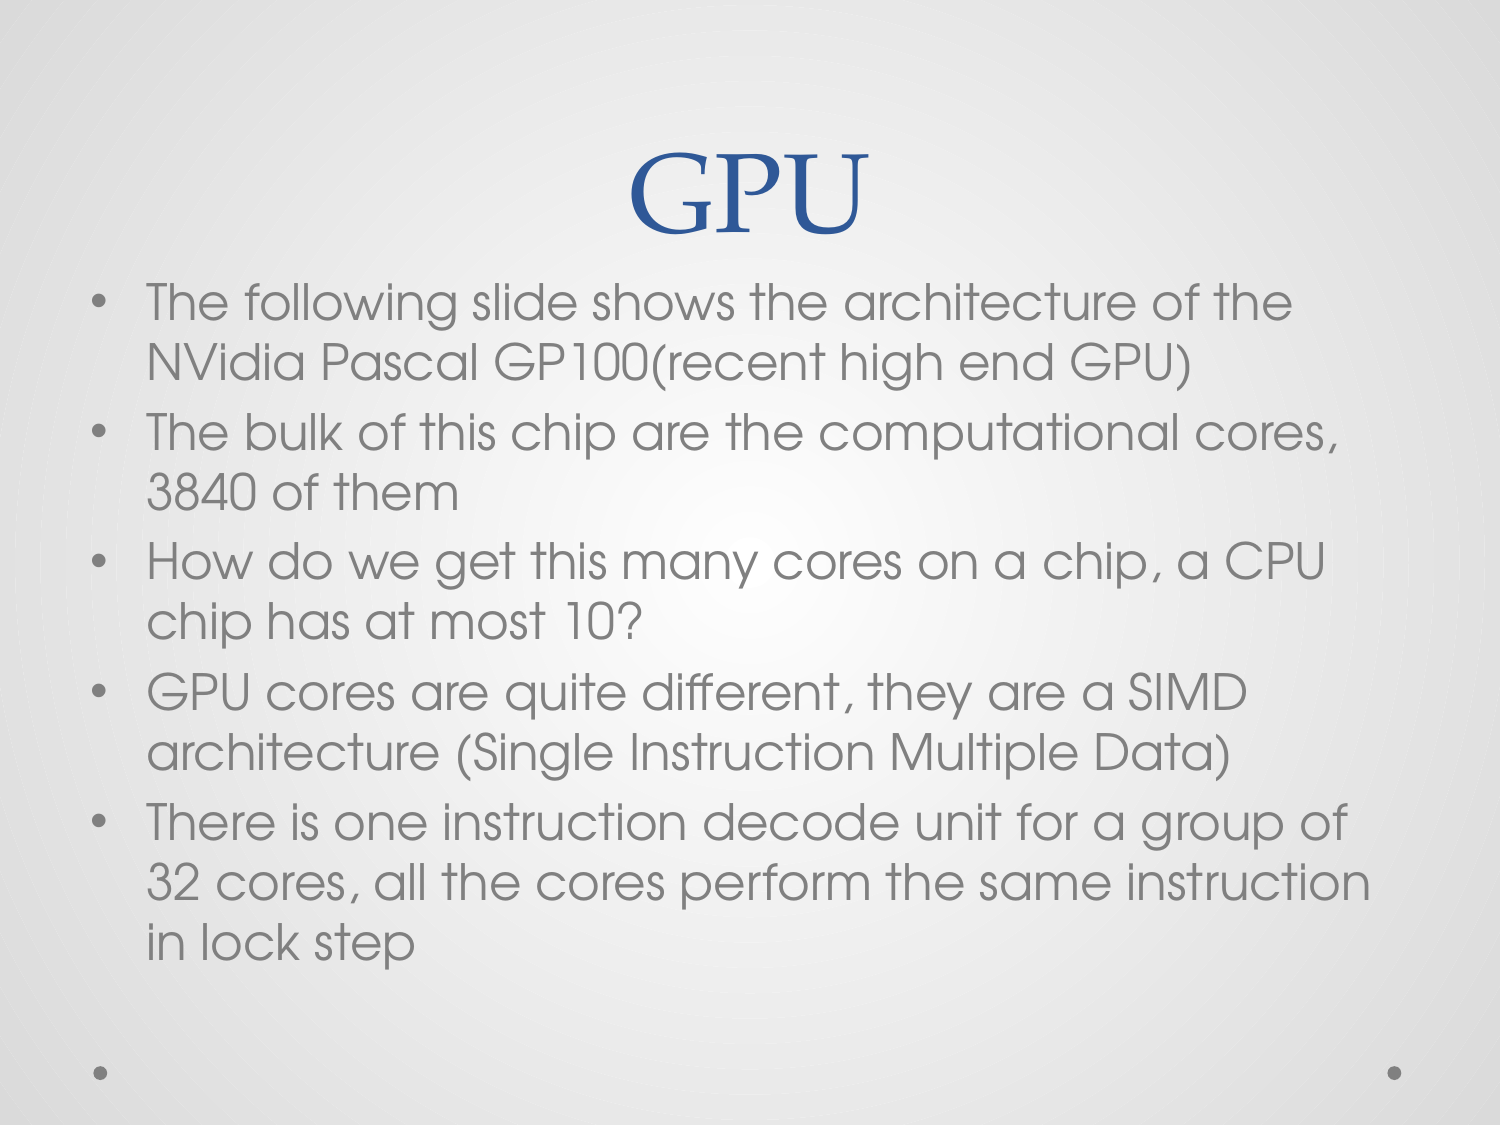

# GPU
The following slide shows the architecture of the NVidia Pascal GP100(recent high end GPU)
The bulk of this chip are the computational cores, 3840 of them
How do we get this many cores on a chip, a CPU chip has at most 10?
GPU cores are quite different, they are a SIMD architecture (Single Instruction Multiple Data)
There is one instruction decode unit for a group of 32 cores, all the cores perform the same instruction in lock step